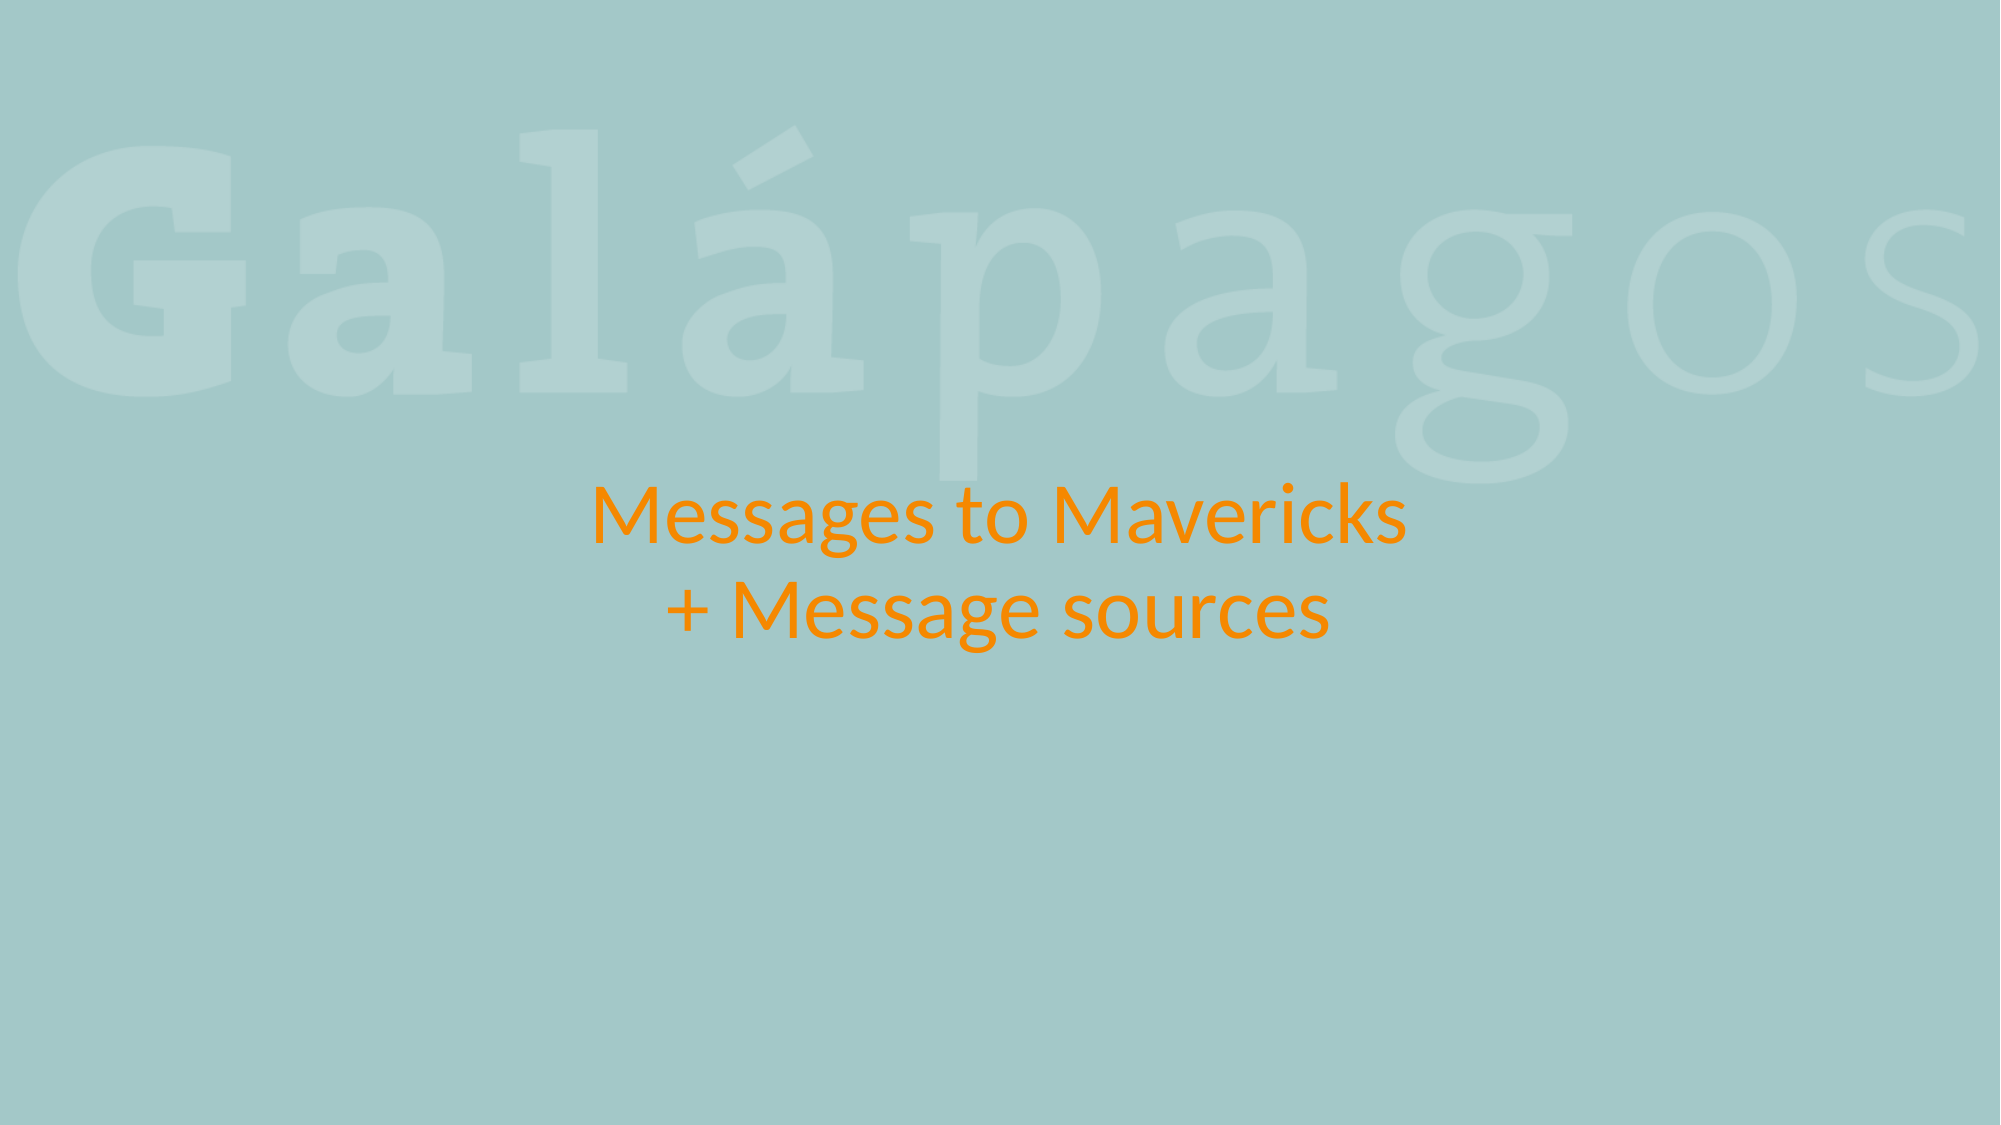

# Messages to Mavericks + Message sources